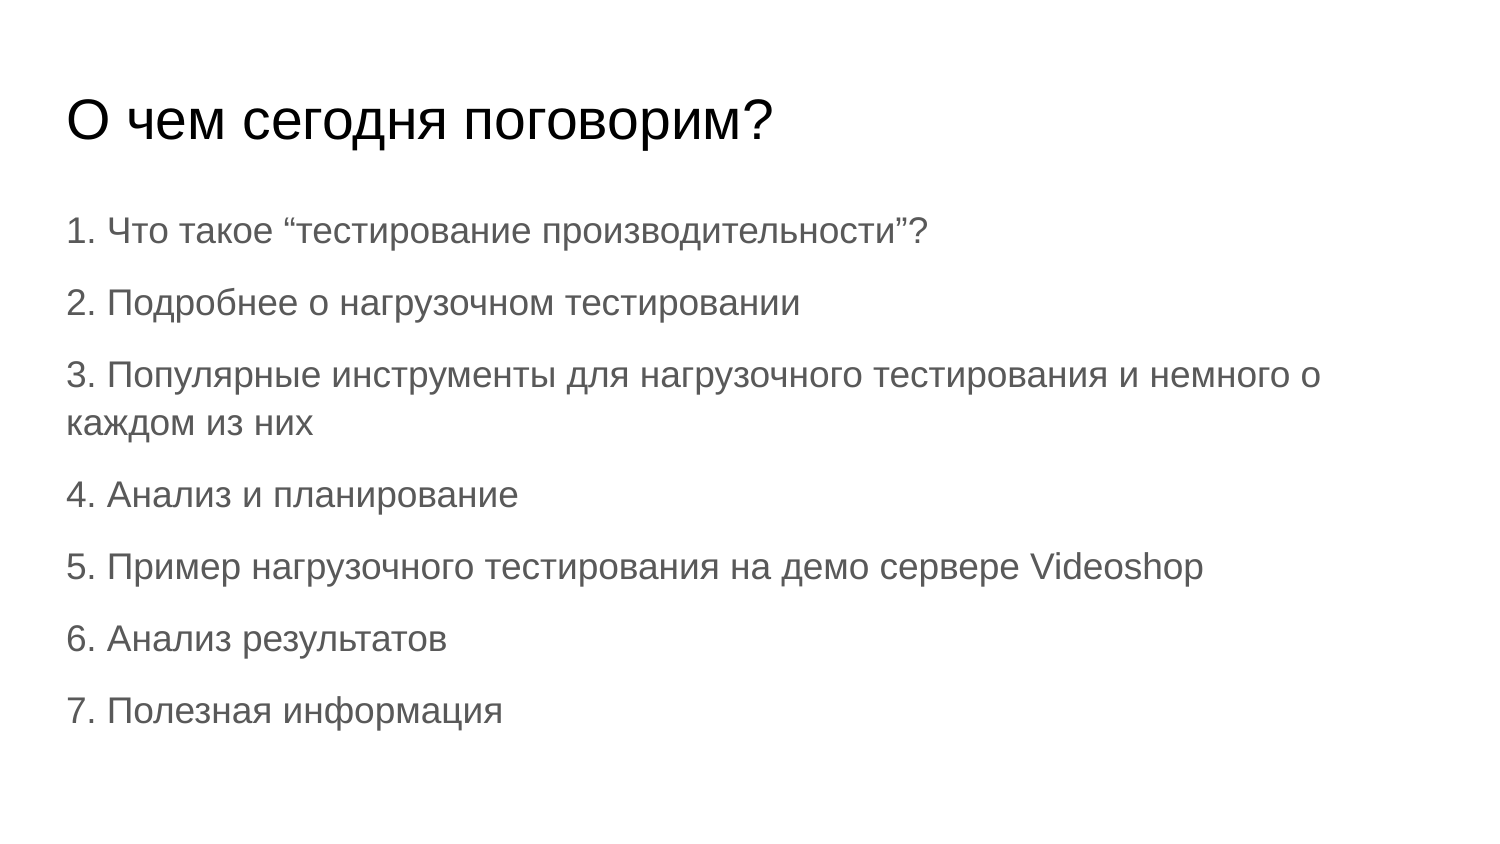

# О чем сегодня поговорим?
1. Что такое “тестирование производительности”?
2. Подробнее о нагрузочном тестировании
3. Популярные инструменты для нагрузочного тестирования и немного о каждом из них
4. Анализ и планирование
5. Пример нагрузочного тестирования на демо сервере Videoshop
6. Анализ результатов
7. Полезная информация